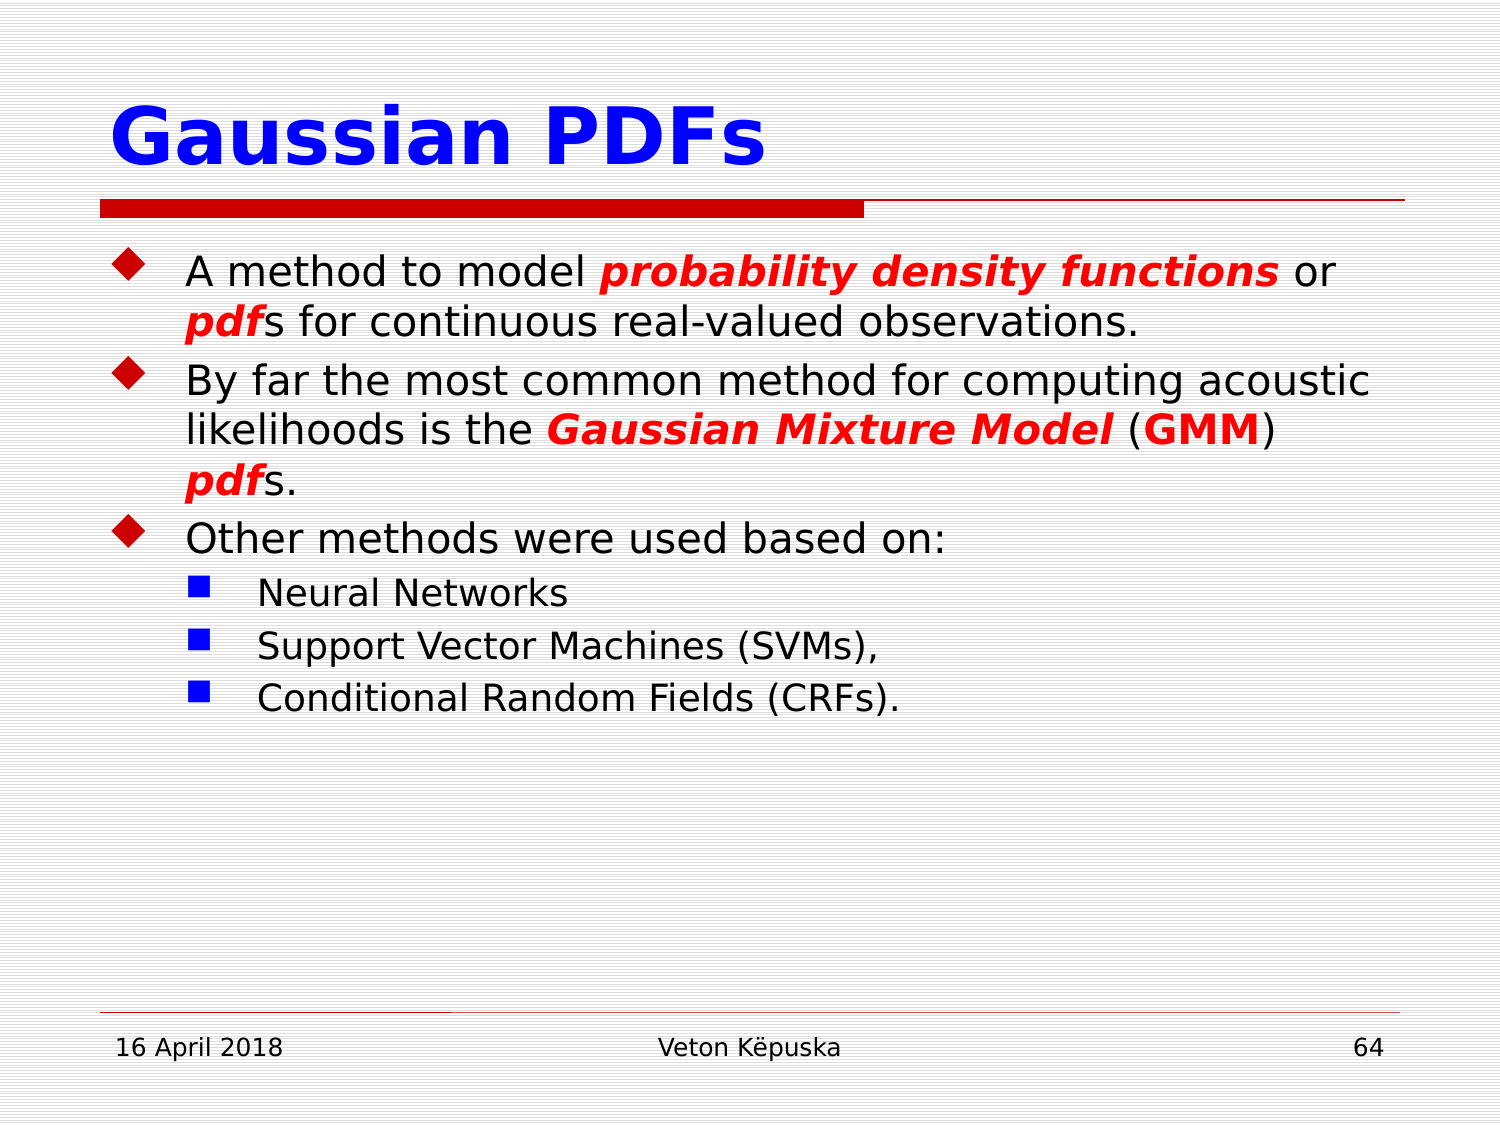

# Gaussian PDFs
A method to model probability density functions or pdfs for continuous real-valued observations.
By far the most common method for computing acoustic likelihoods is the Gaussian Mixture Model (GMM) pdfs.
Other methods were used based on:
Neural Networks
Support Vector Machines (SVMs),
Conditional Random Fields (CRFs).
16 April 2018
Veton Këpuska
64